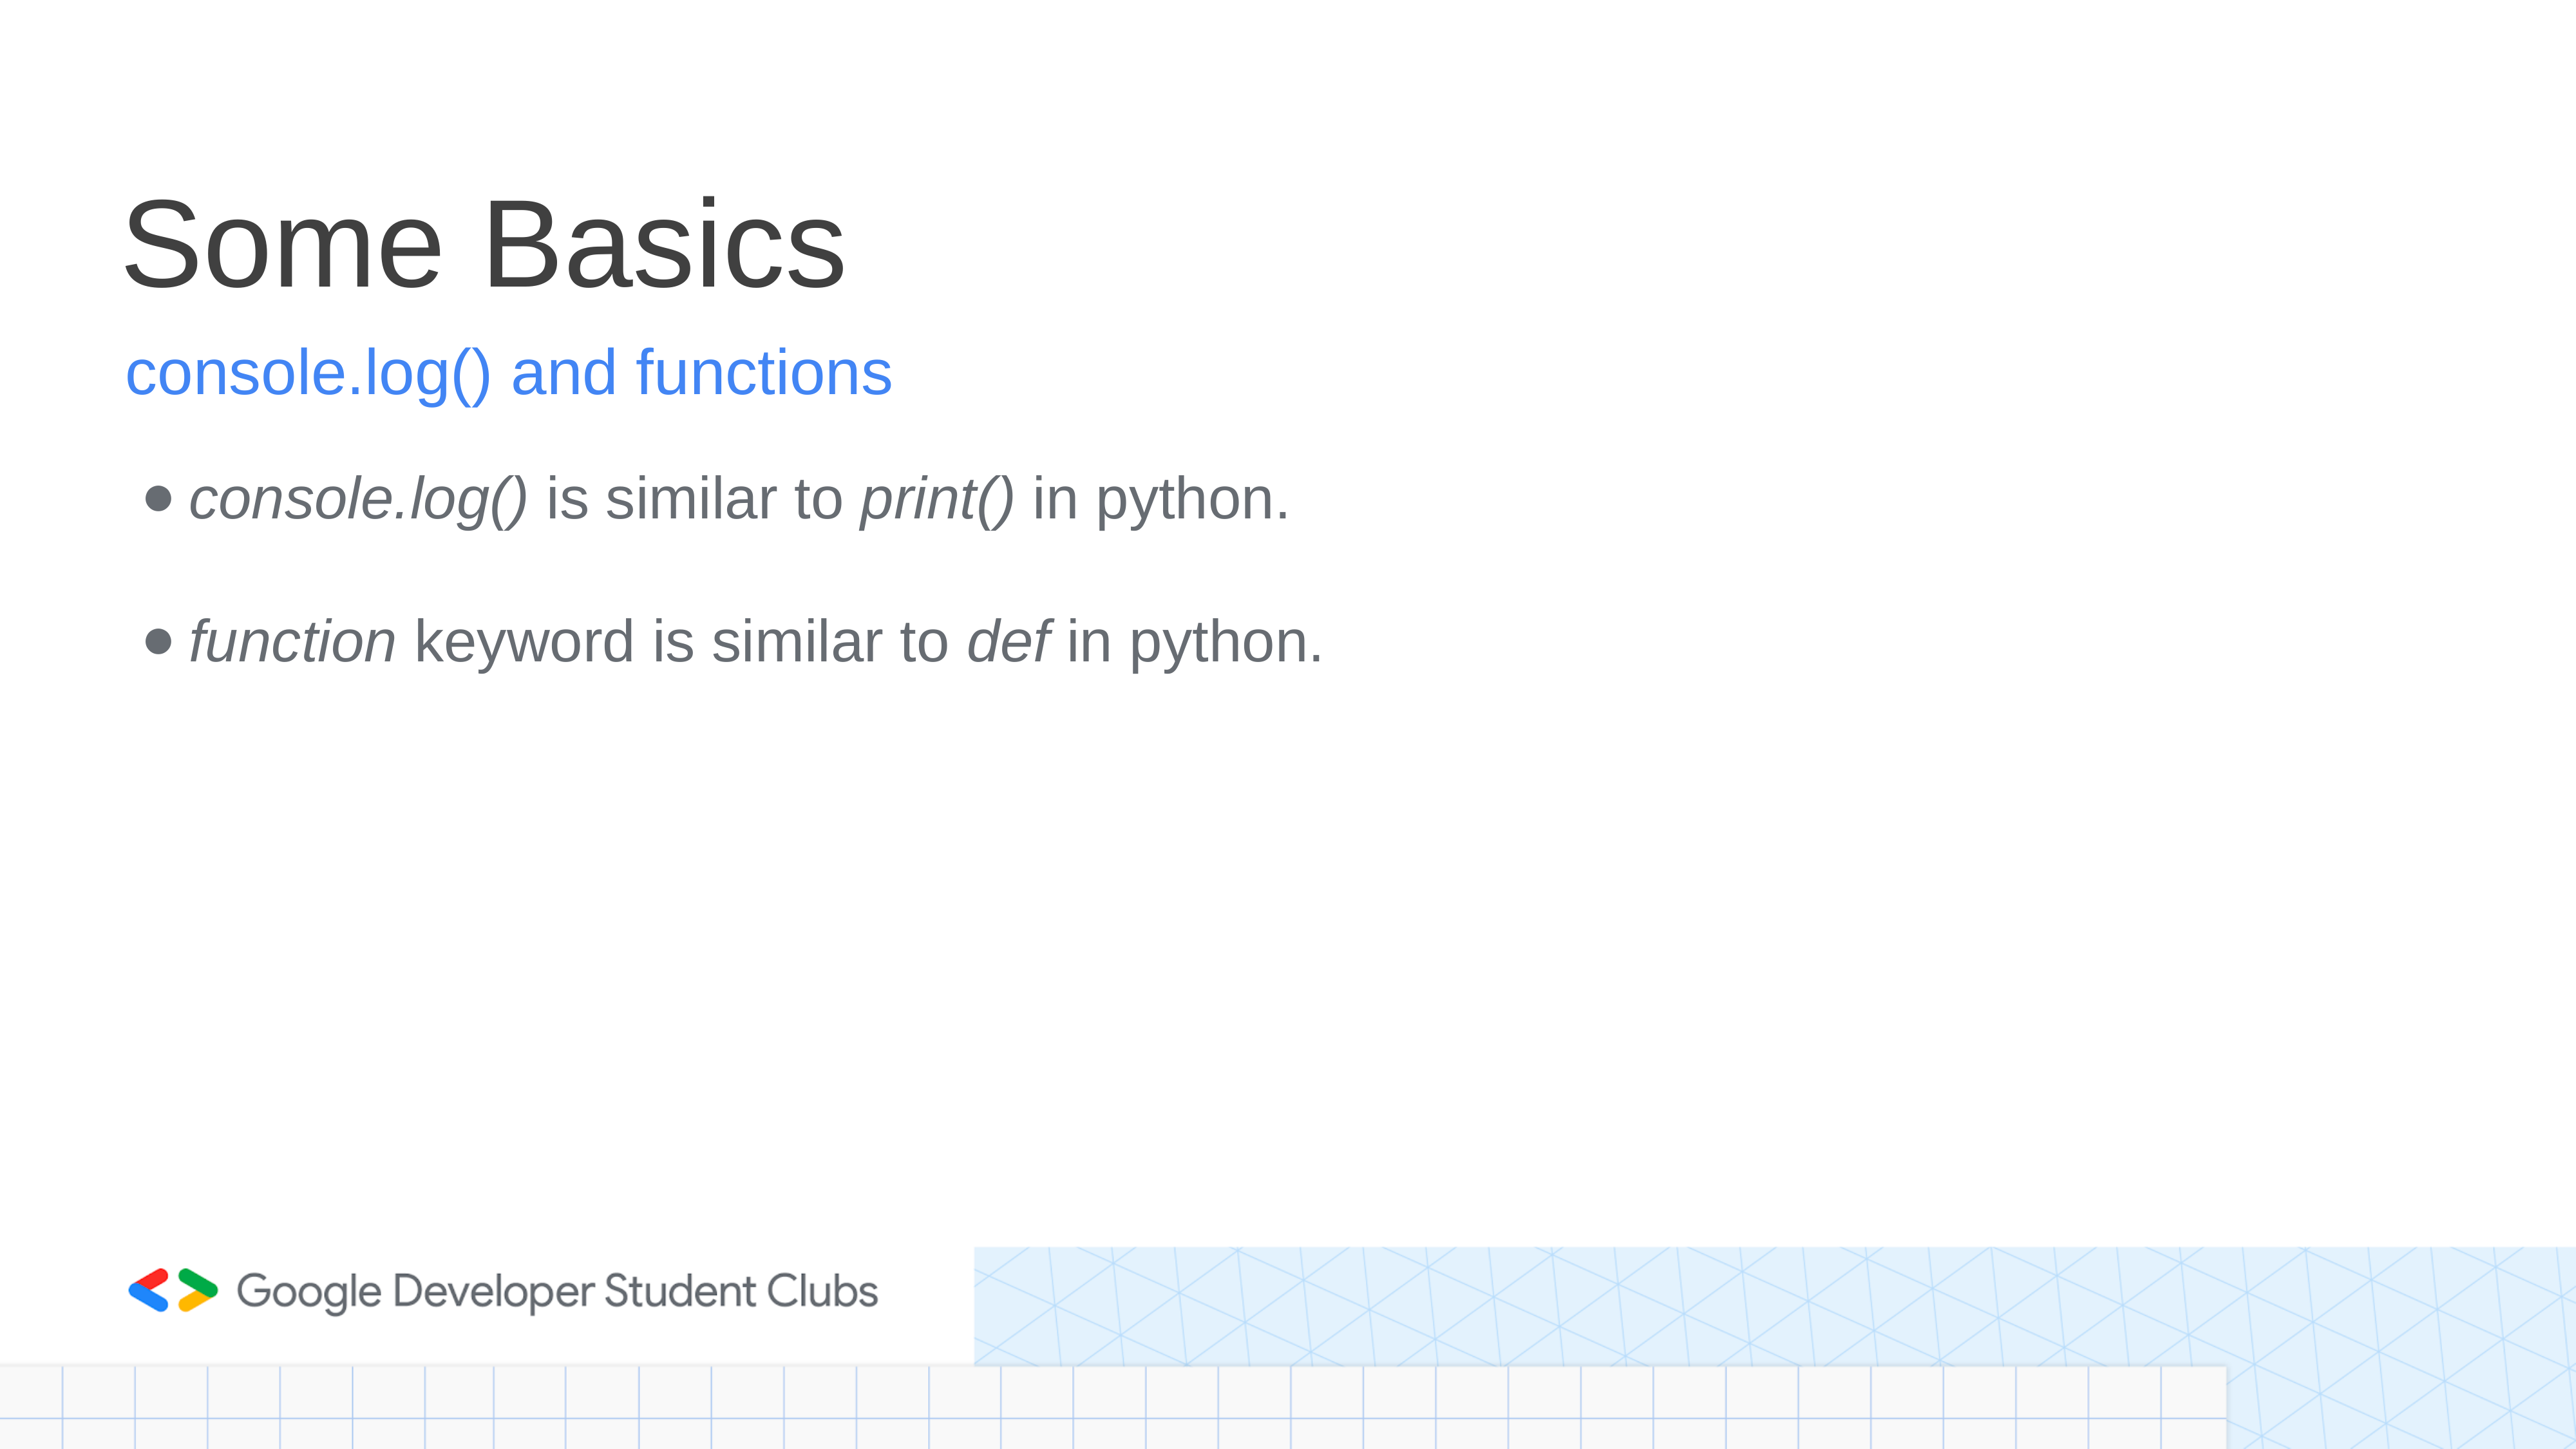

# Some Basics
console.log() and functions
console.log() is similar to print() in python.

function keyword is similar to def in python.